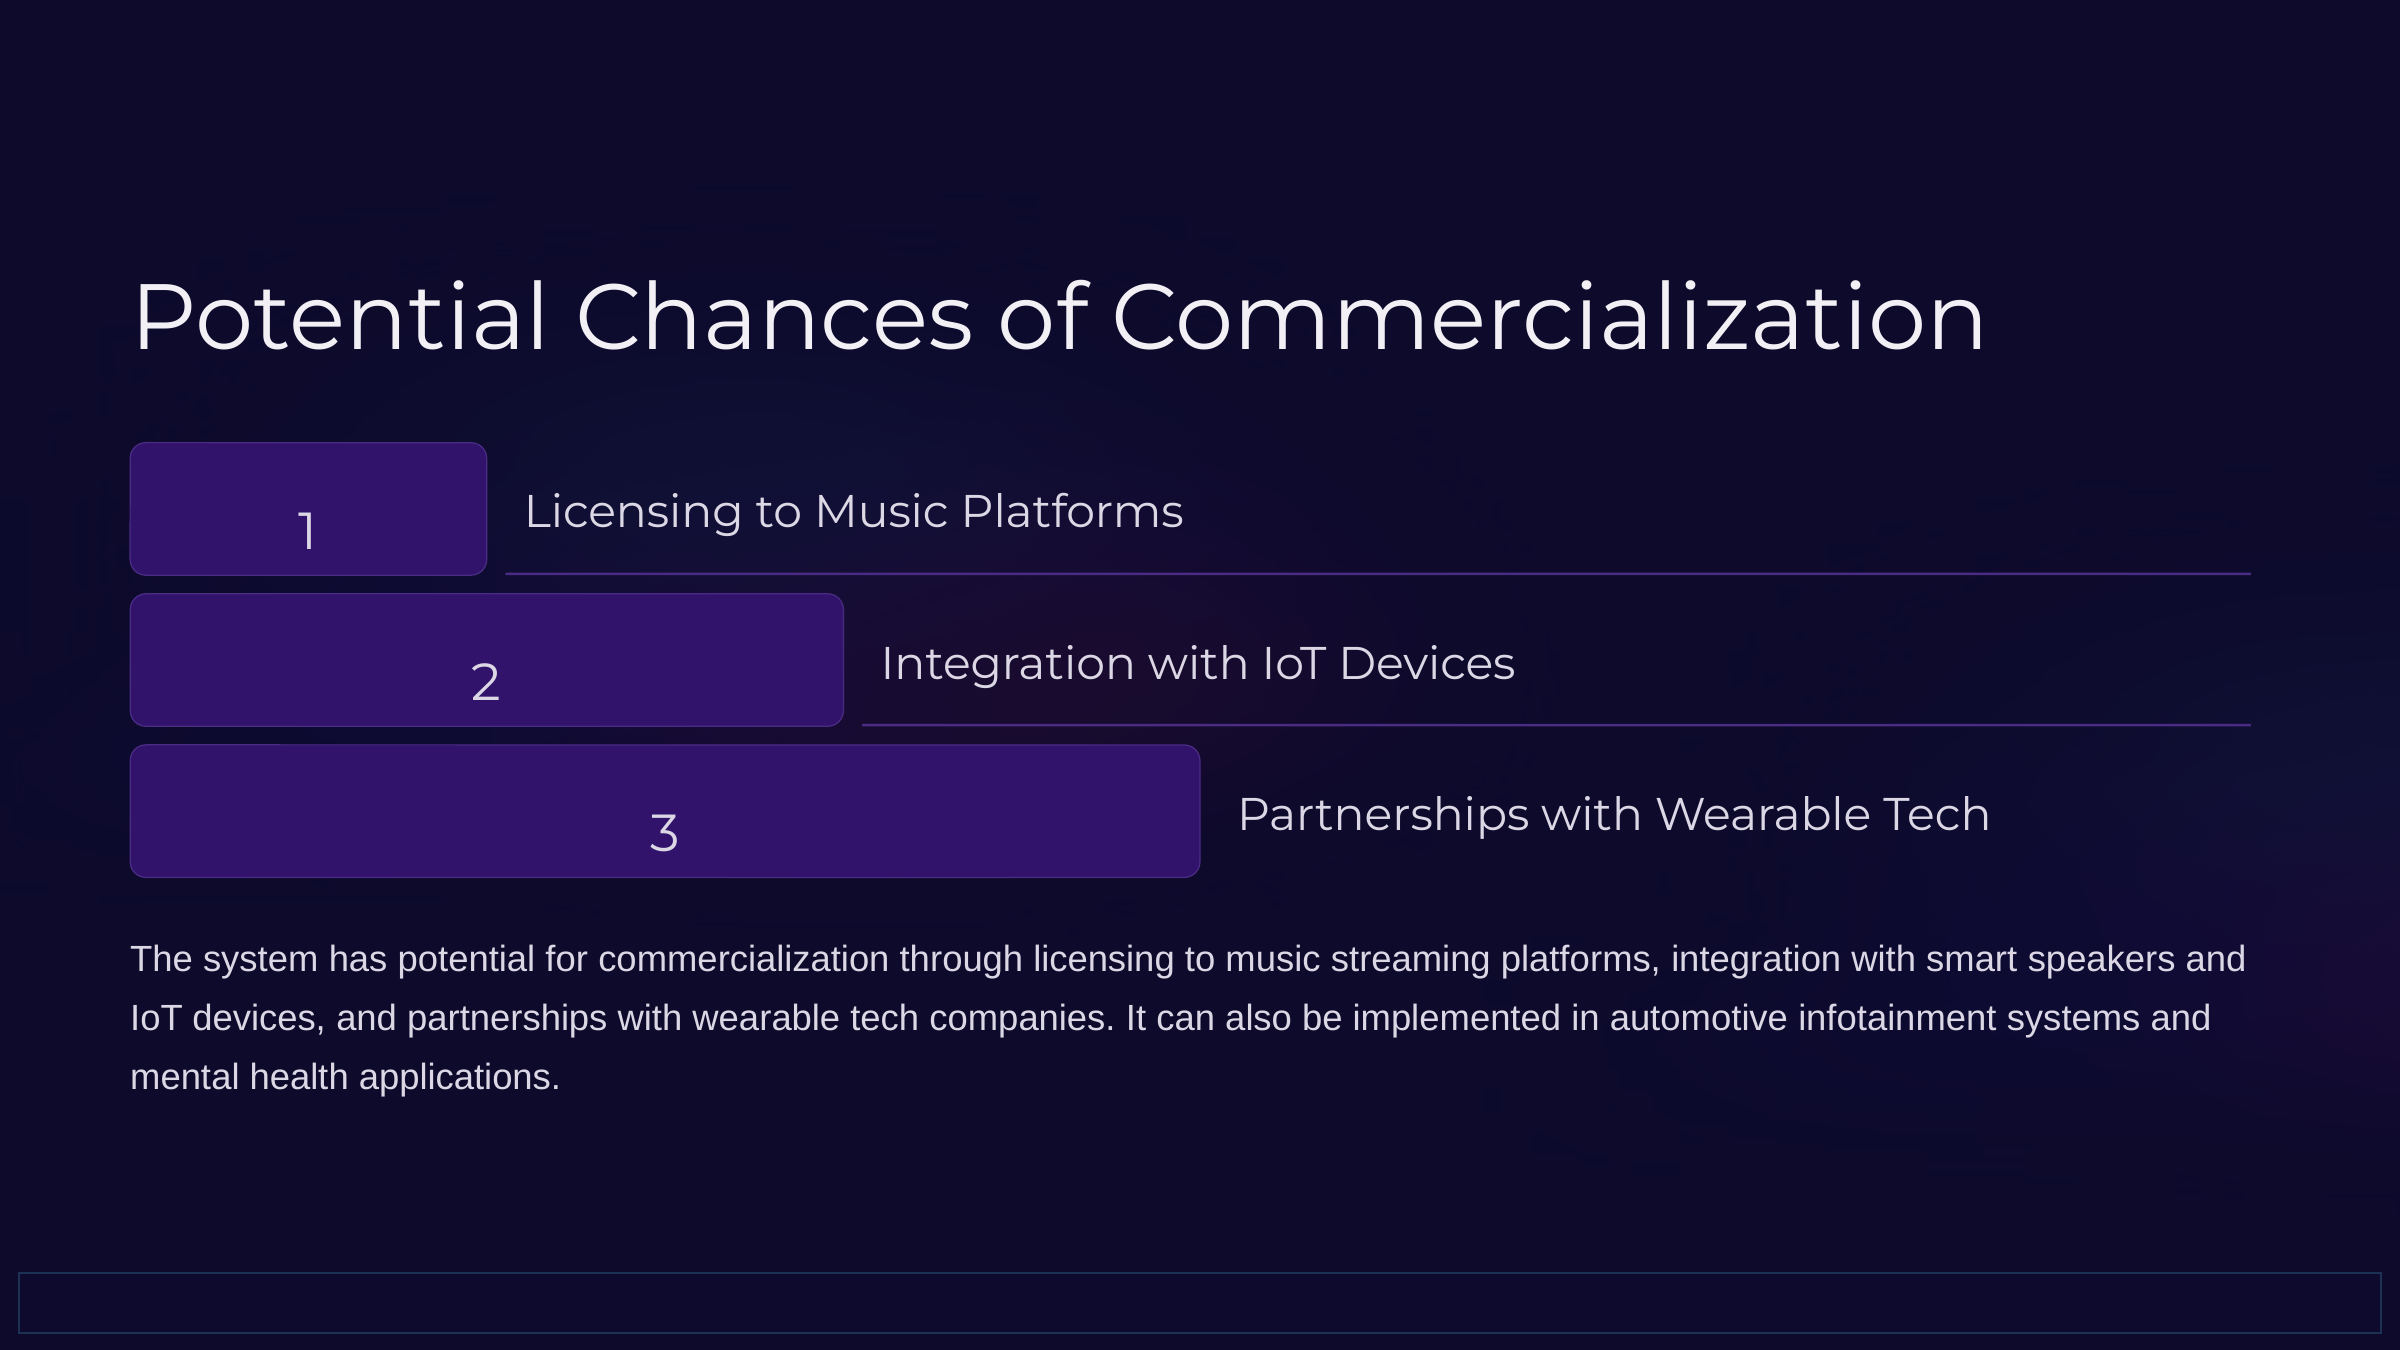

Potential Chances of Commercialization

1
Licensing to Music Platforms

2
Integration with IoT Devices

3
Partnerships with Wearable Tech
The system has potential for commercialization through licensing to music streaming platforms, integration with smart speakers and IoT devices, and partnerships with wearable tech companies. It can also be implemented in automotive infotainment systems and mental health applications.